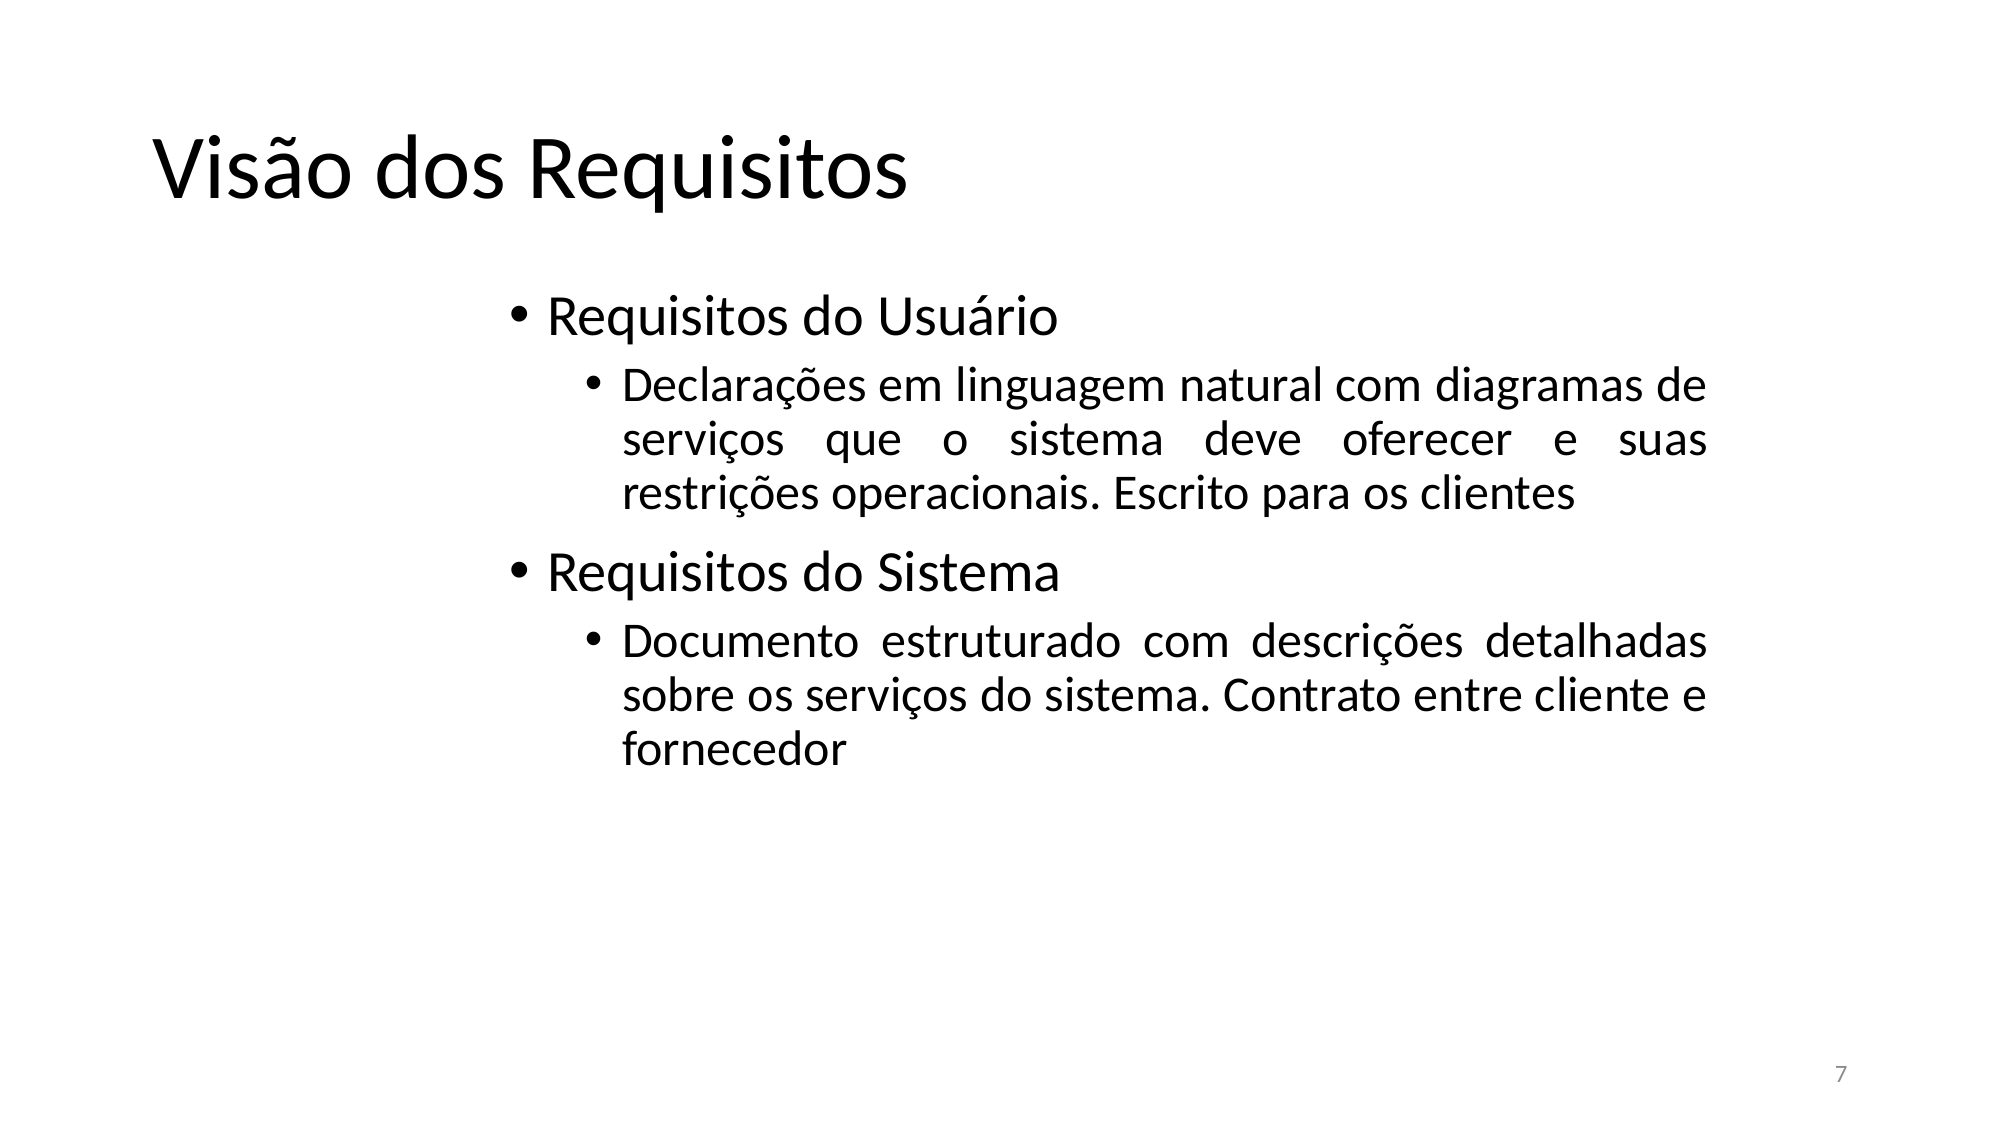

# Visão dos Requisitos
Requisitos do Usuário
Declarações em linguagem natural com diagramas de serviços que o sistema deve oferecer e suas restrições operacionais. Escrito para os clientes
Requisitos do Sistema
Documento estruturado com descrições detalhadas sobre os serviços do sistema. Contrato entre cliente e fornecedor
7